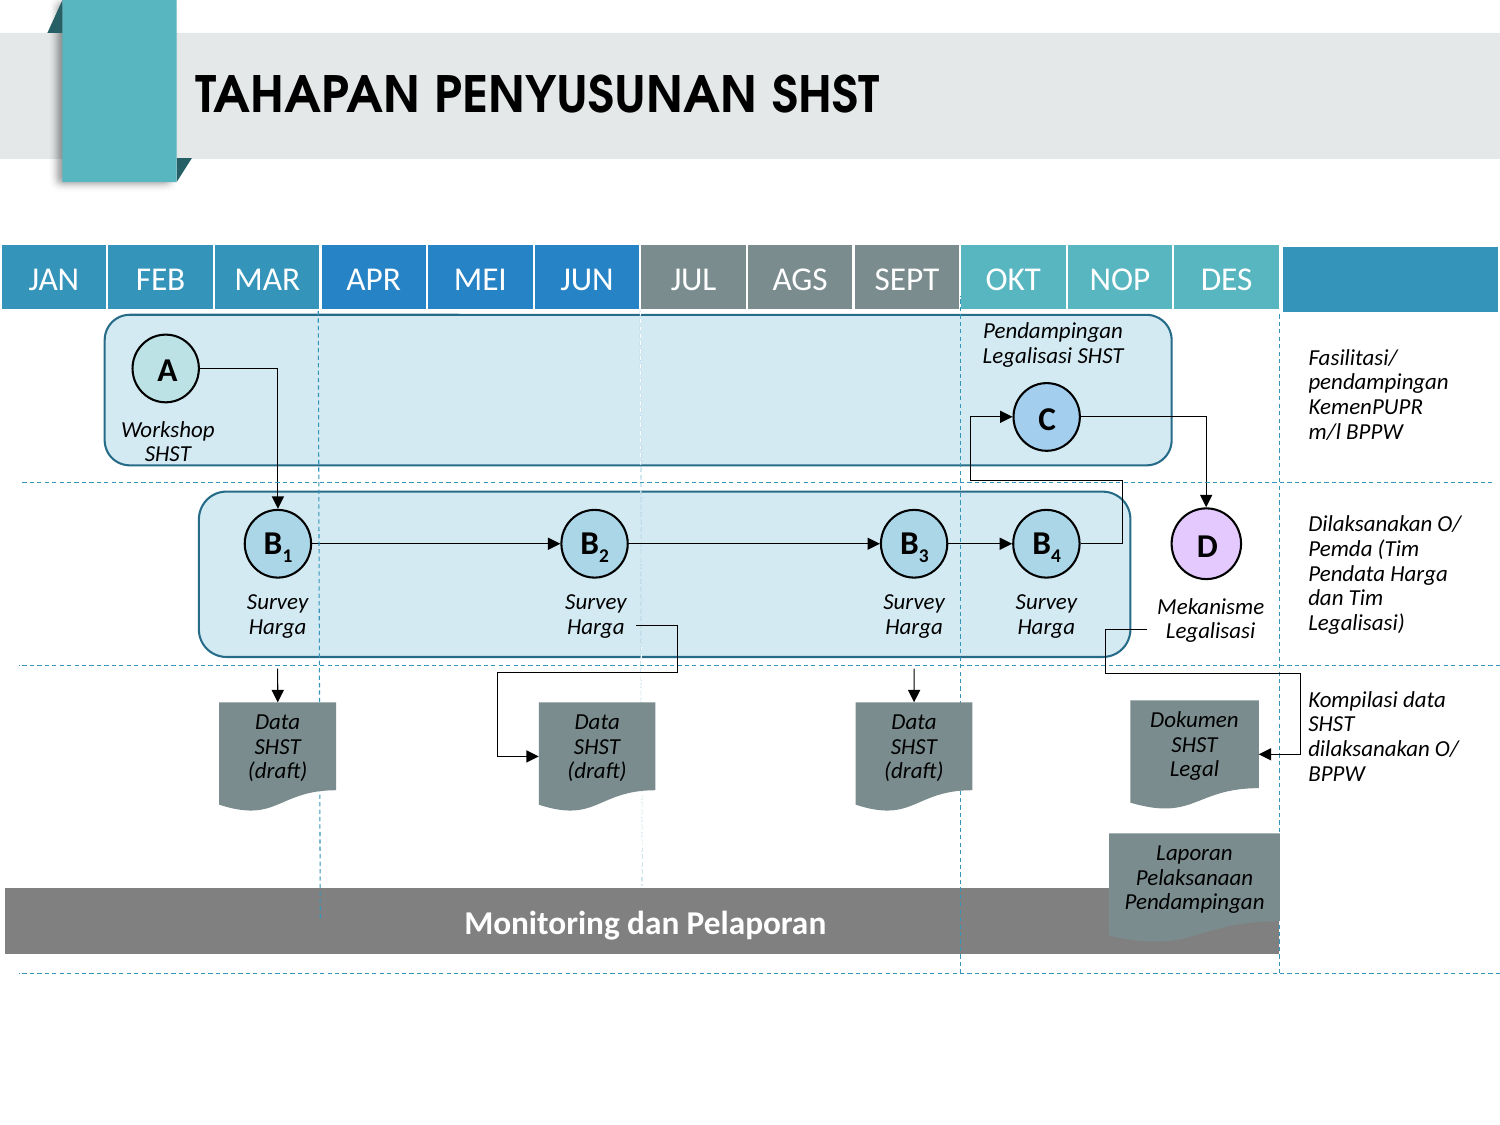

# TAHAPAN PENYUSUNAN SHST

JAN

FEB

MAR

APR

MEI

JUN

JUL

AGS

SEPT

OKT

NOP

DES

Pendampingan Legalisasi SHST

A
Fasilitasi/ pendampingan KemenPUPR m/l BPPW

C
Workshop SHST

Dilaksanakan O/ Pemda (Tim Pendata Harga dan Tim Legalisasi)

D

B1

B2

B3

B4

Survey Harga
Survey Harga
Survey Harga
Survey Harga
Mekanisme Legalisasi

Kompilasi data SHST dilaksanakan O/ BPPW

Dokumen SHST Legal

Data SHST (draft)

Data SHST (draft)

Data SHST (draft)

Laporan Pelaksanaan Pendampingan

 Monitoring dan Pelaporan